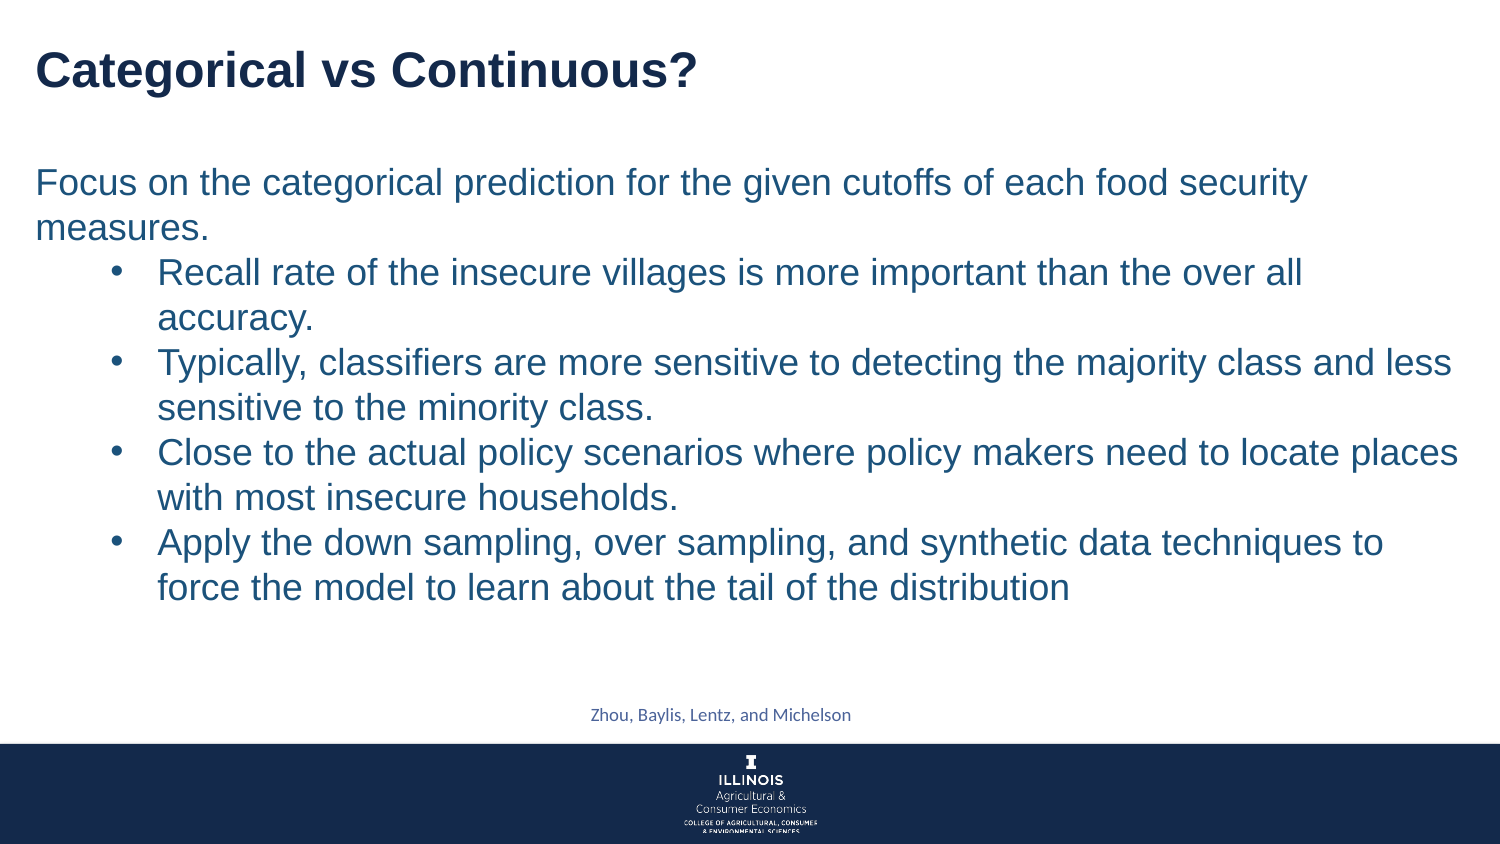

Categorical vs Continuous?

Focus on the categorical prediction for the given cutoffs of each food security measures.
Recall rate of the insecure villages is more important than the over all accuracy.
Typically, classifiers are more sensitive to detecting the majority class and less sensitive to the minority class.
Close to the actual policy scenarios where policy makers need to locate places with most insecure households.
Apply the down sampling, over sampling, and synthetic data techniques to force the model to learn about the tail of the distribution
Zhou, Baylis, Lentz, and Michelson